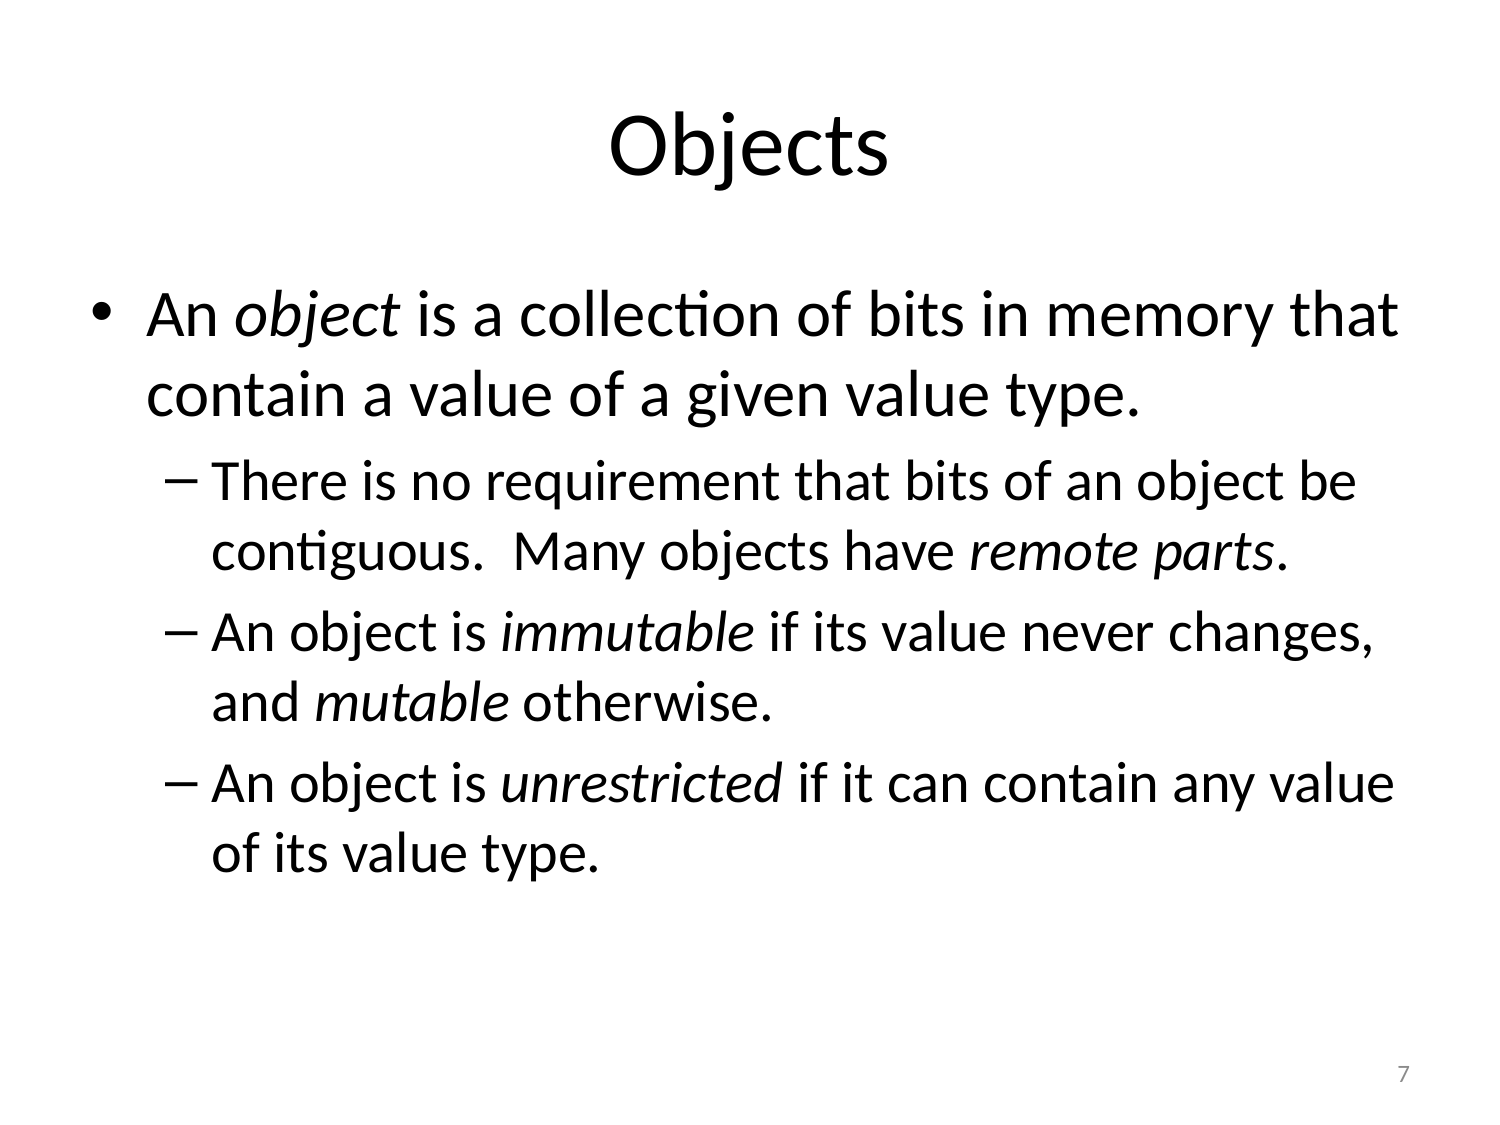

# Objects
An object is a collection of bits in memory that contain a value of a given value type.
There is no requirement that bits of an object be contiguous.  Many objects have remote parts.
An object is immutable if its value never changes, and mutable otherwise.
An object is unrestricted if it can contain any value of its value type.
7